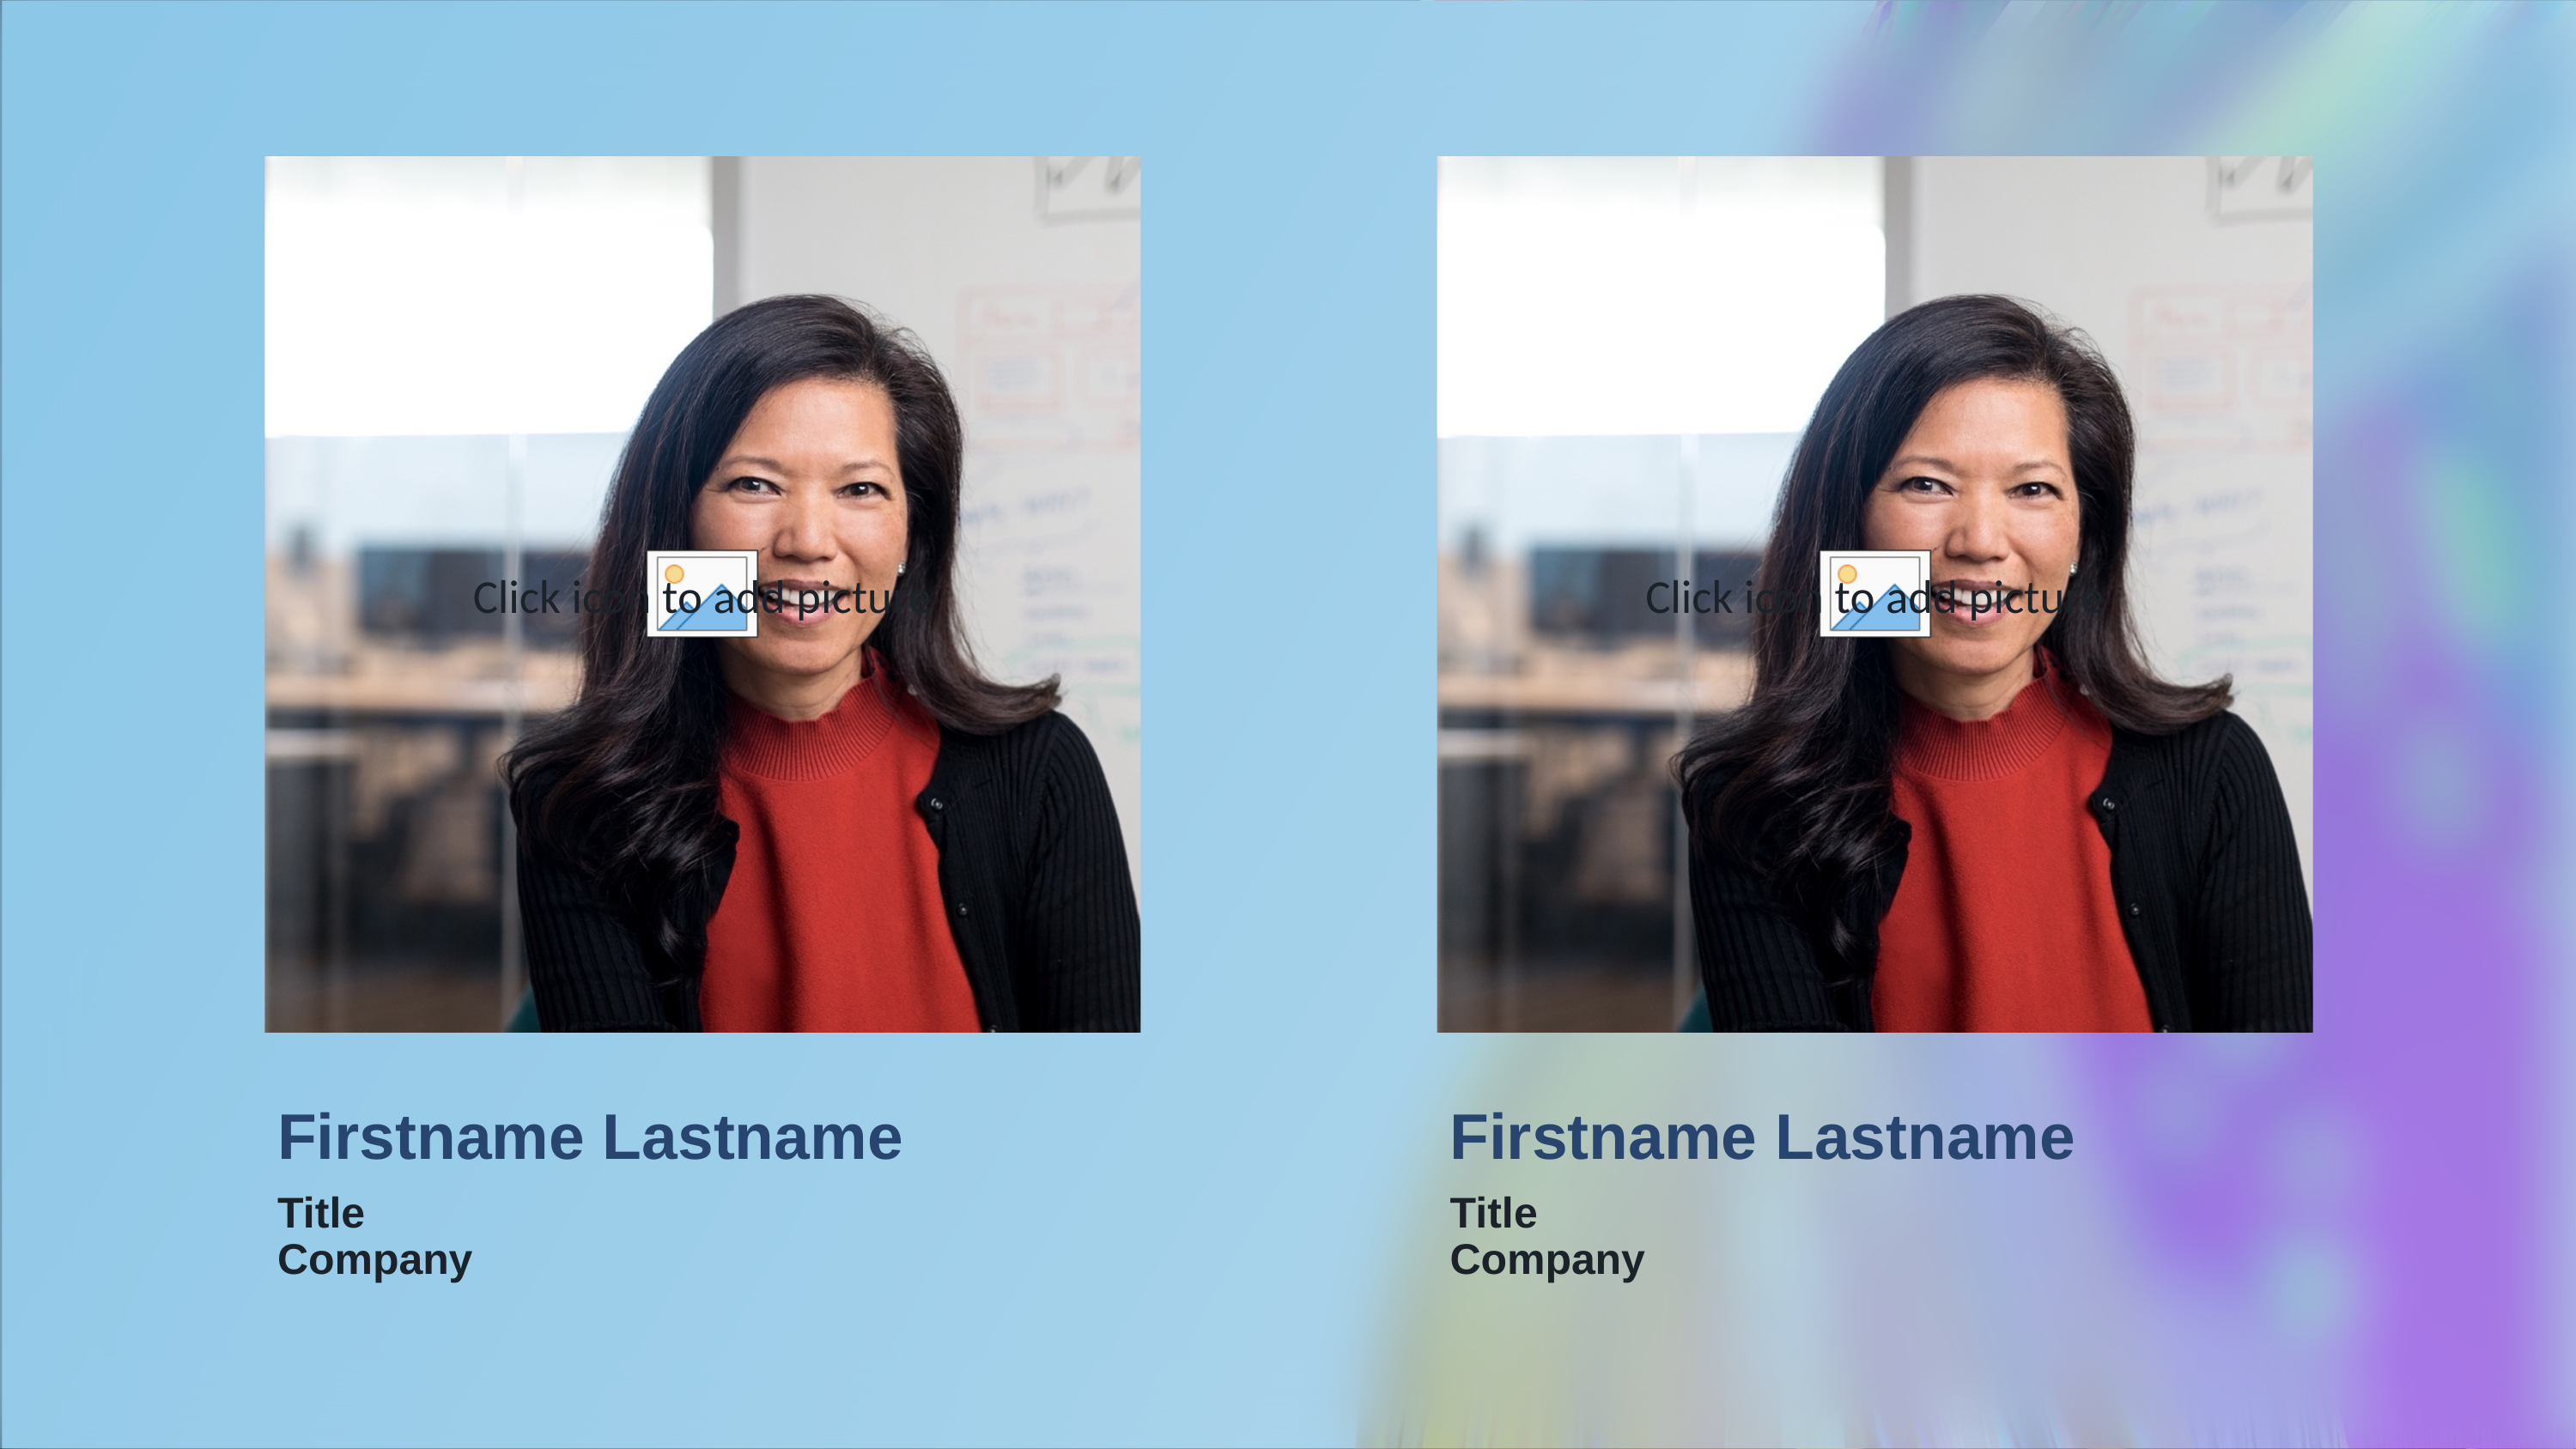

Firstname Lastname
Firstname Lastname

Title
Company

Title
Company